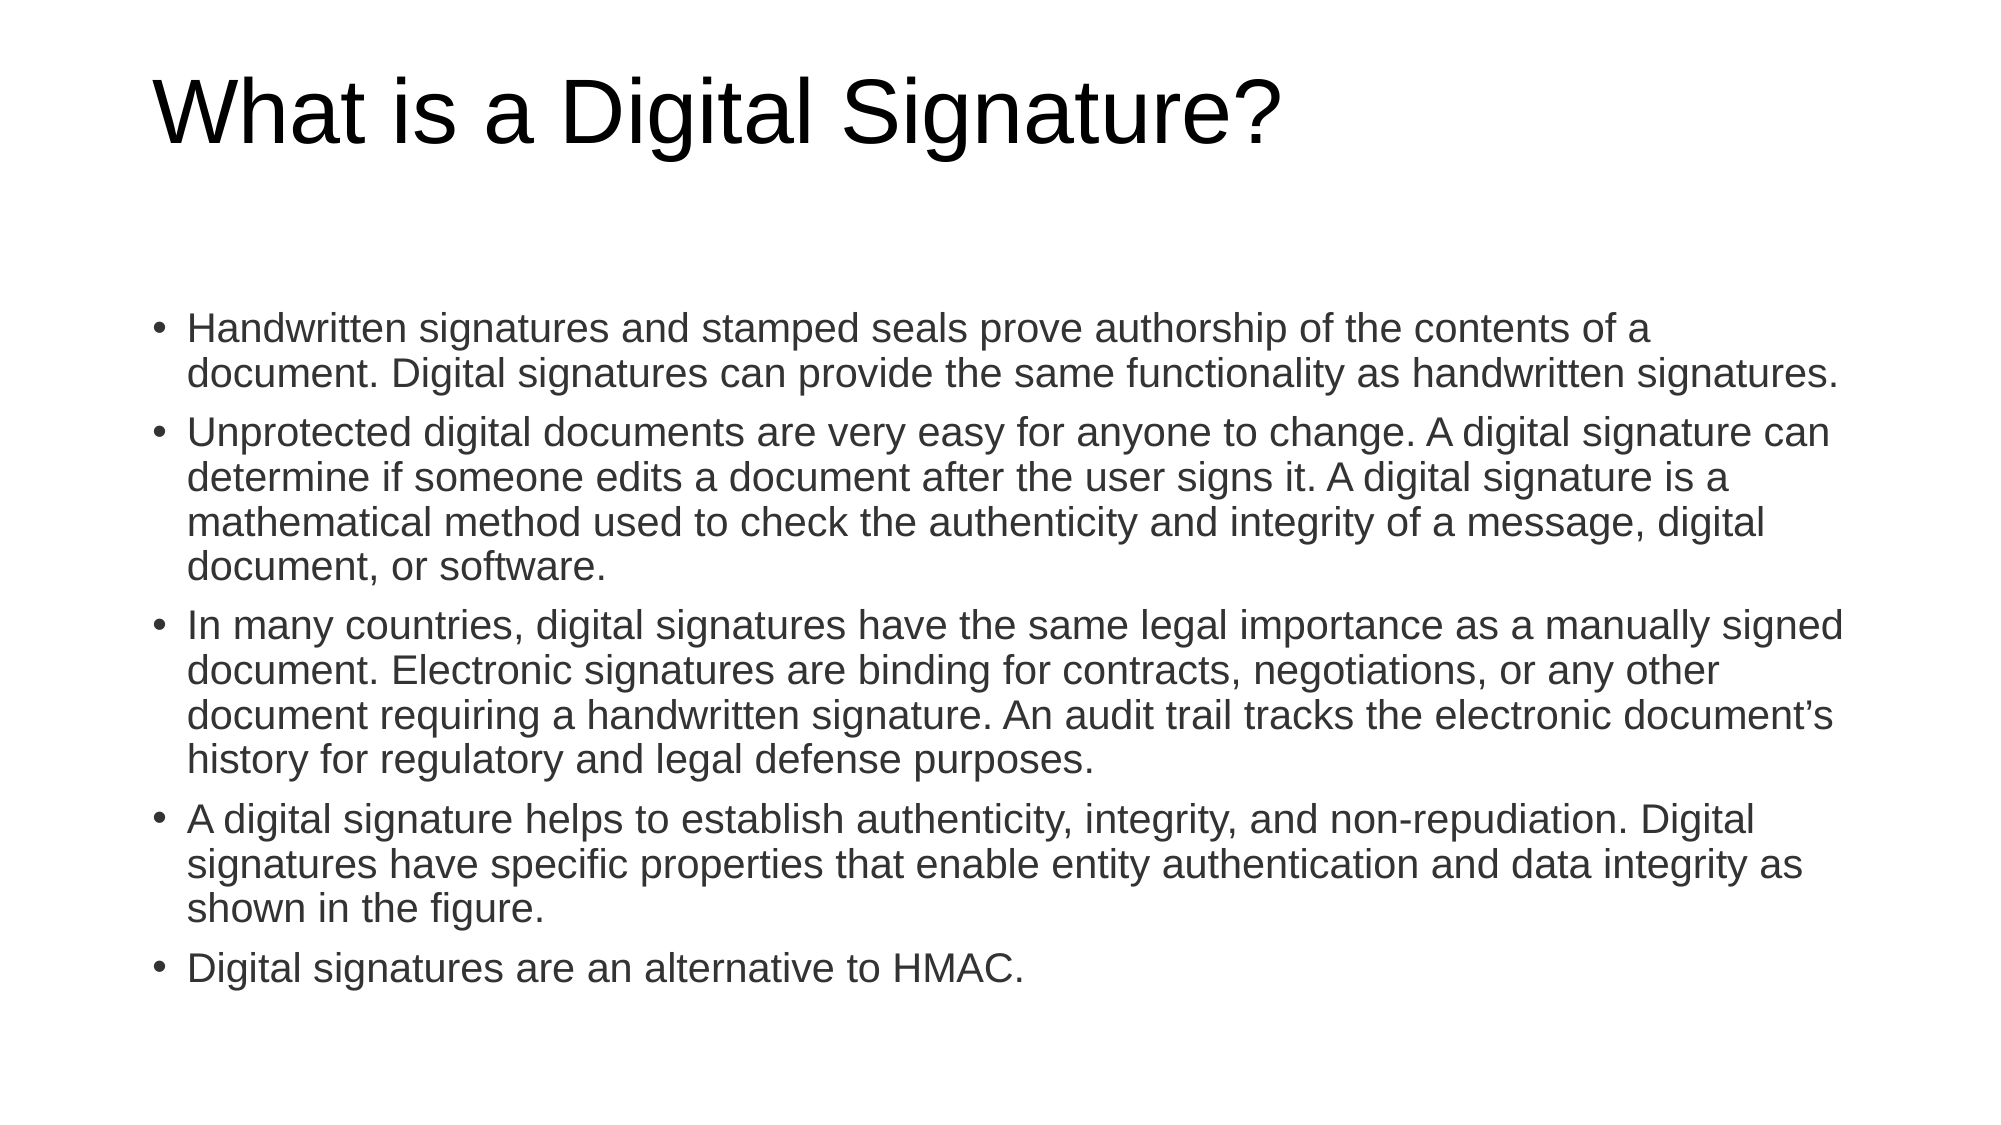

# What is a Digital Signature?
Handwritten signatures and stamped seals prove authorship of the contents of a document. Digital signatures can provide the same functionality as handwritten signatures.
Unprotected digital documents are very easy for anyone to change. A digital signature can determine if someone edits a document after the user signs it. A digital signature is a mathematical method used to check the authenticity and integrity of a message, digital document, or software.
In many countries, digital signatures have the same legal importance as a manually signed document. Electronic signatures are binding for contracts, negotiations, or any other document requiring a handwritten signature. An audit trail tracks the electronic document’s history for regulatory and legal defense purposes.
A digital signature helps to establish authenticity, integrity, and non-repudiation. Digital signatures have specific properties that enable entity authentication and data integrity as shown in the figure.
Digital signatures are an alternative to HMAC.